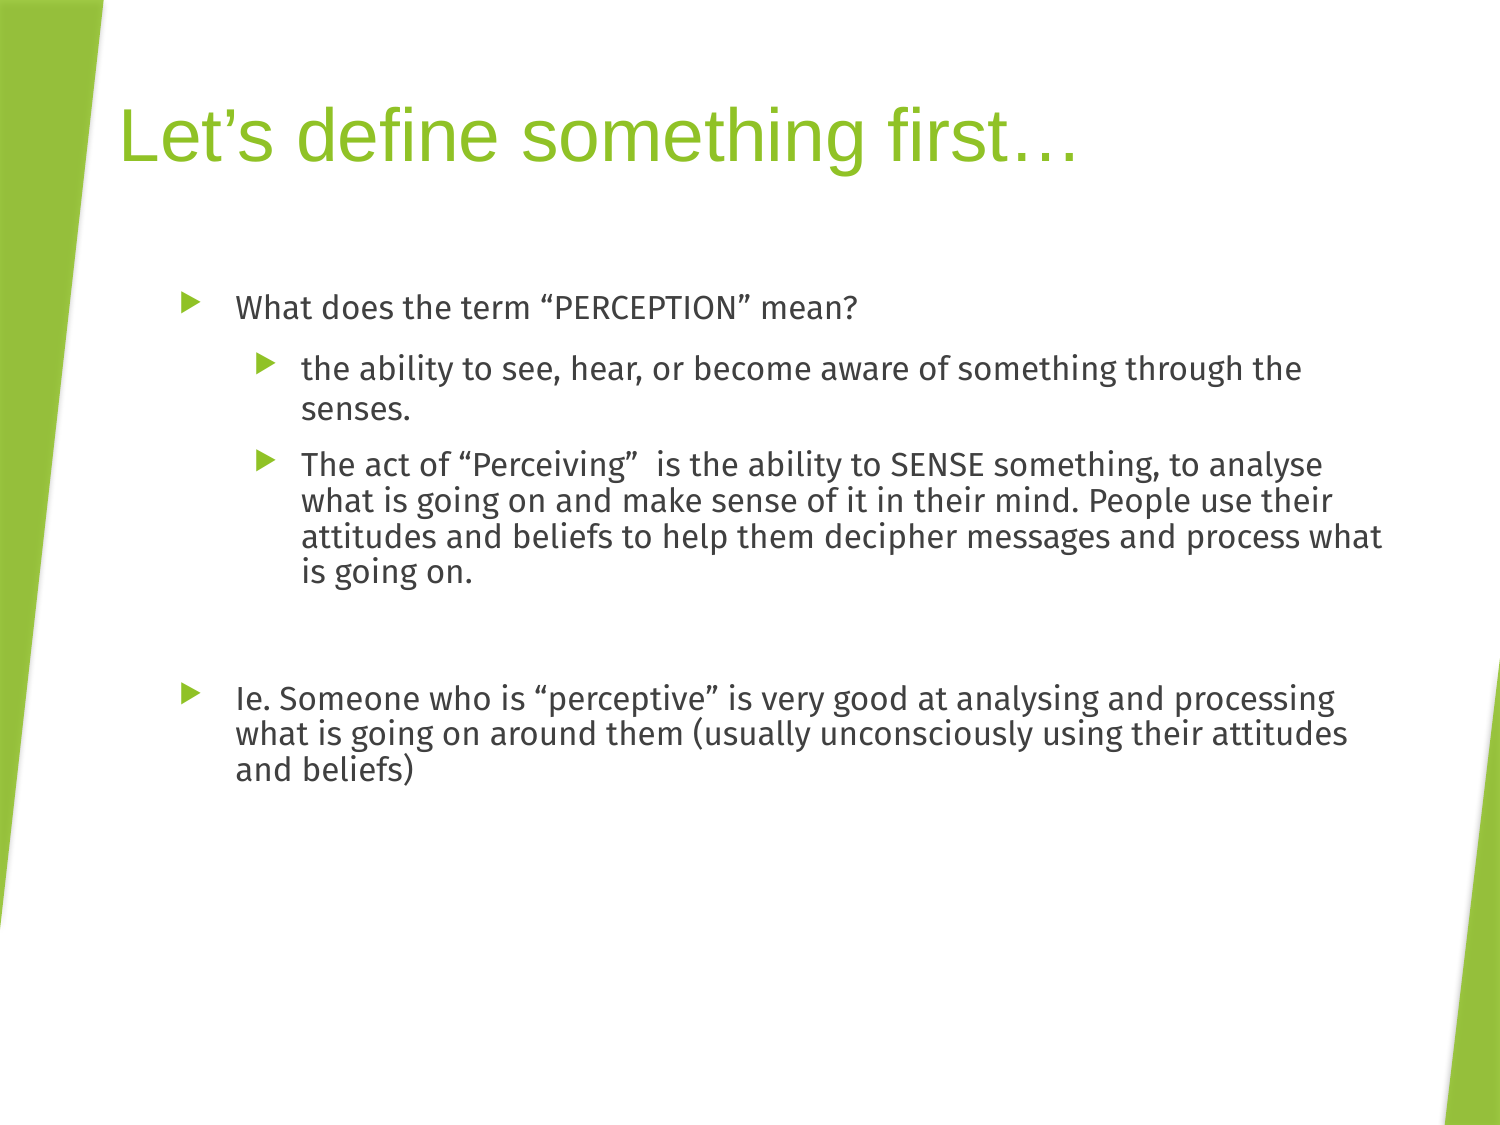

# Let’s define something first…
What does the term “PERCEPTION” mean?
the ability to see, hear, or become aware of something through the senses.
The act of “Perceiving”  is the ability to SENSE something, to analyse what is going on and make sense of it in their mind. People use their attitudes and beliefs to help them decipher messages and process what is going on.

Ie. Someone who is “perceptive” is very good at analysing and processing what is going on around them (usually unconsciously using their attitudes and beliefs)